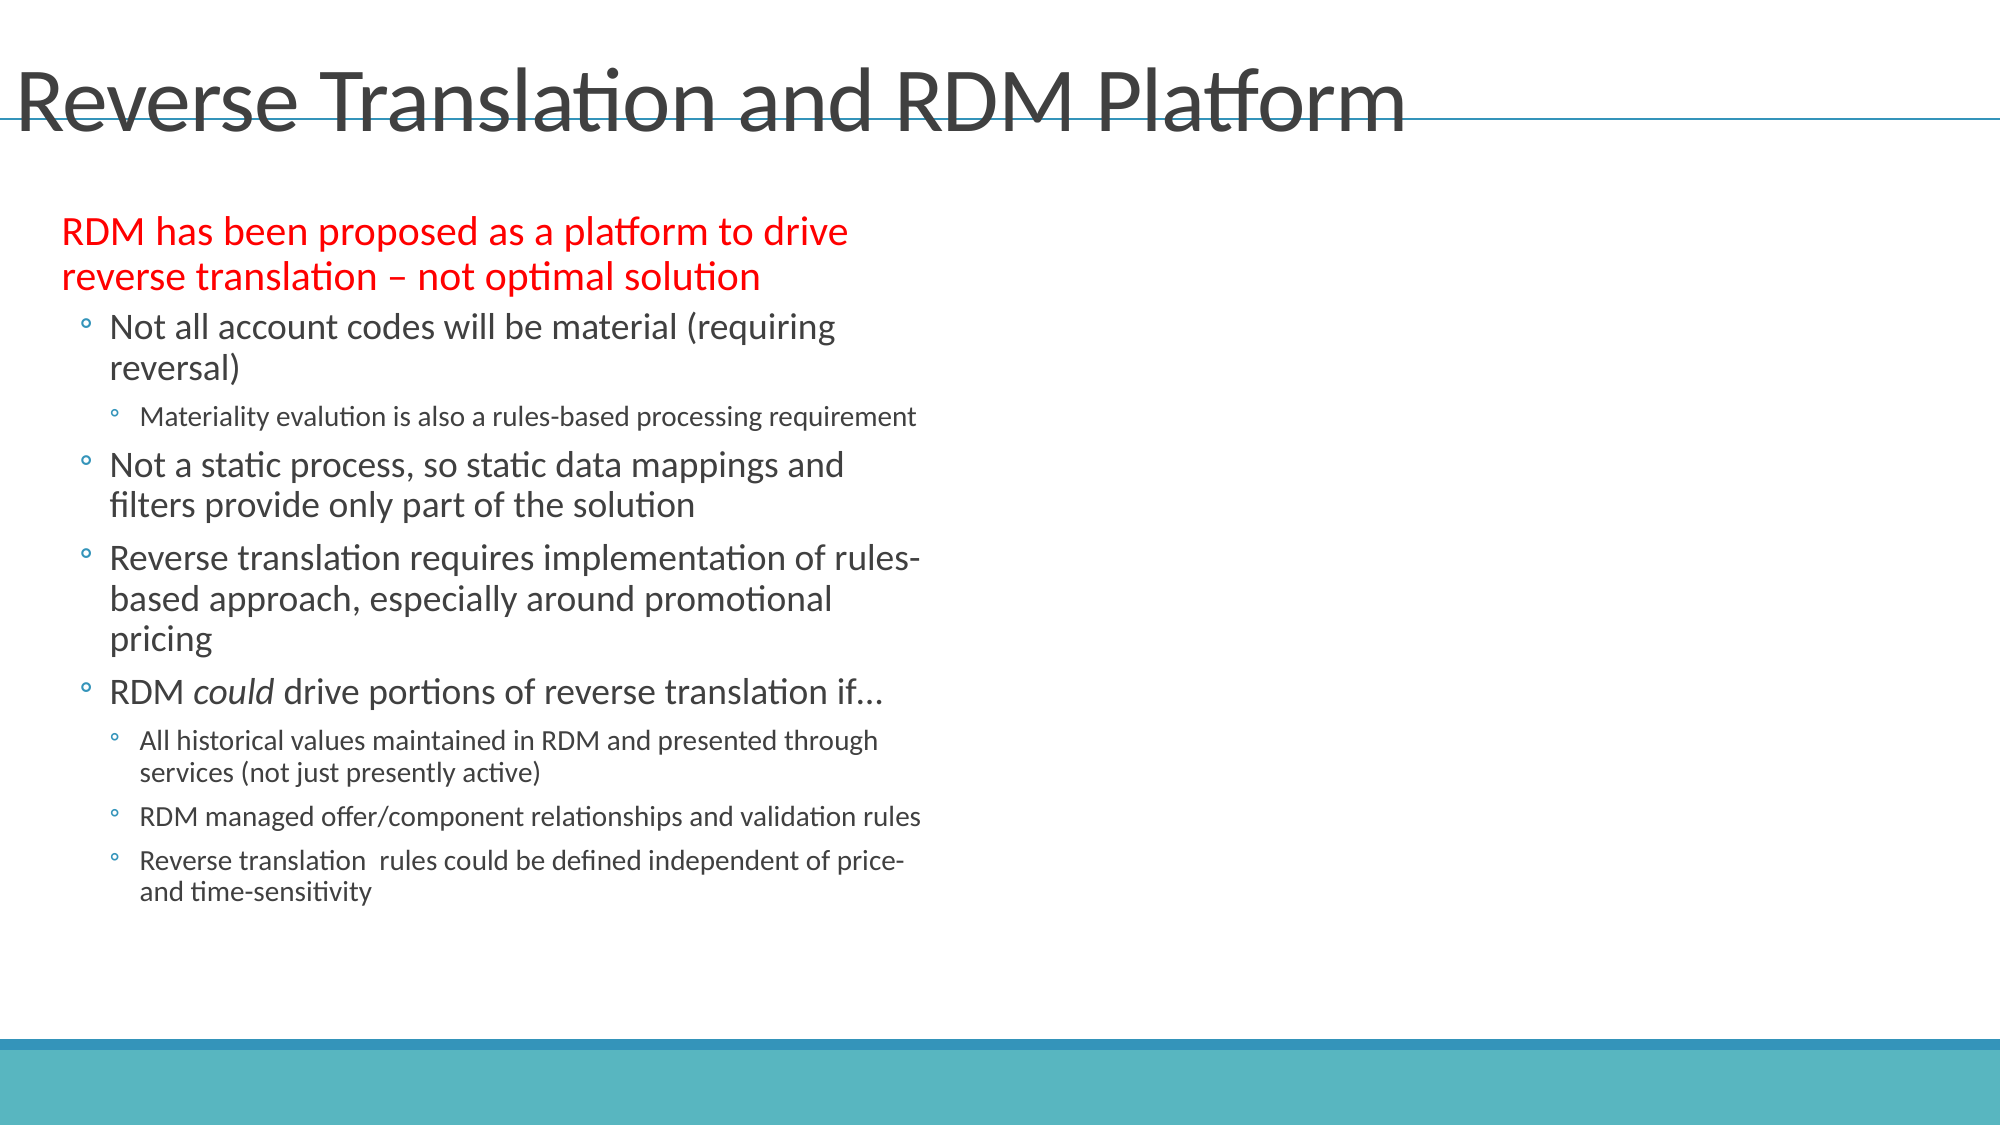

# Reverse Translation and RDM Platform

RDM has been proposed as a platform to drive reverse translation – not optimal solution
Not all account codes will be material (requiring reversal)
Materiality evalution is also a rules-based processing requirement
Not a static process, so static data mappings and filters provide only part of the solution
Reverse translation requires implementation of rules-based approach, especially around promotional pricing
RDM could drive portions of reverse translation if…
All historical values maintained in RDM and presented through services (not just presently active)
RDM managed offer/component relationships and validation rules
Reverse translation  rules could be defined independent of price- and time-sensitivity